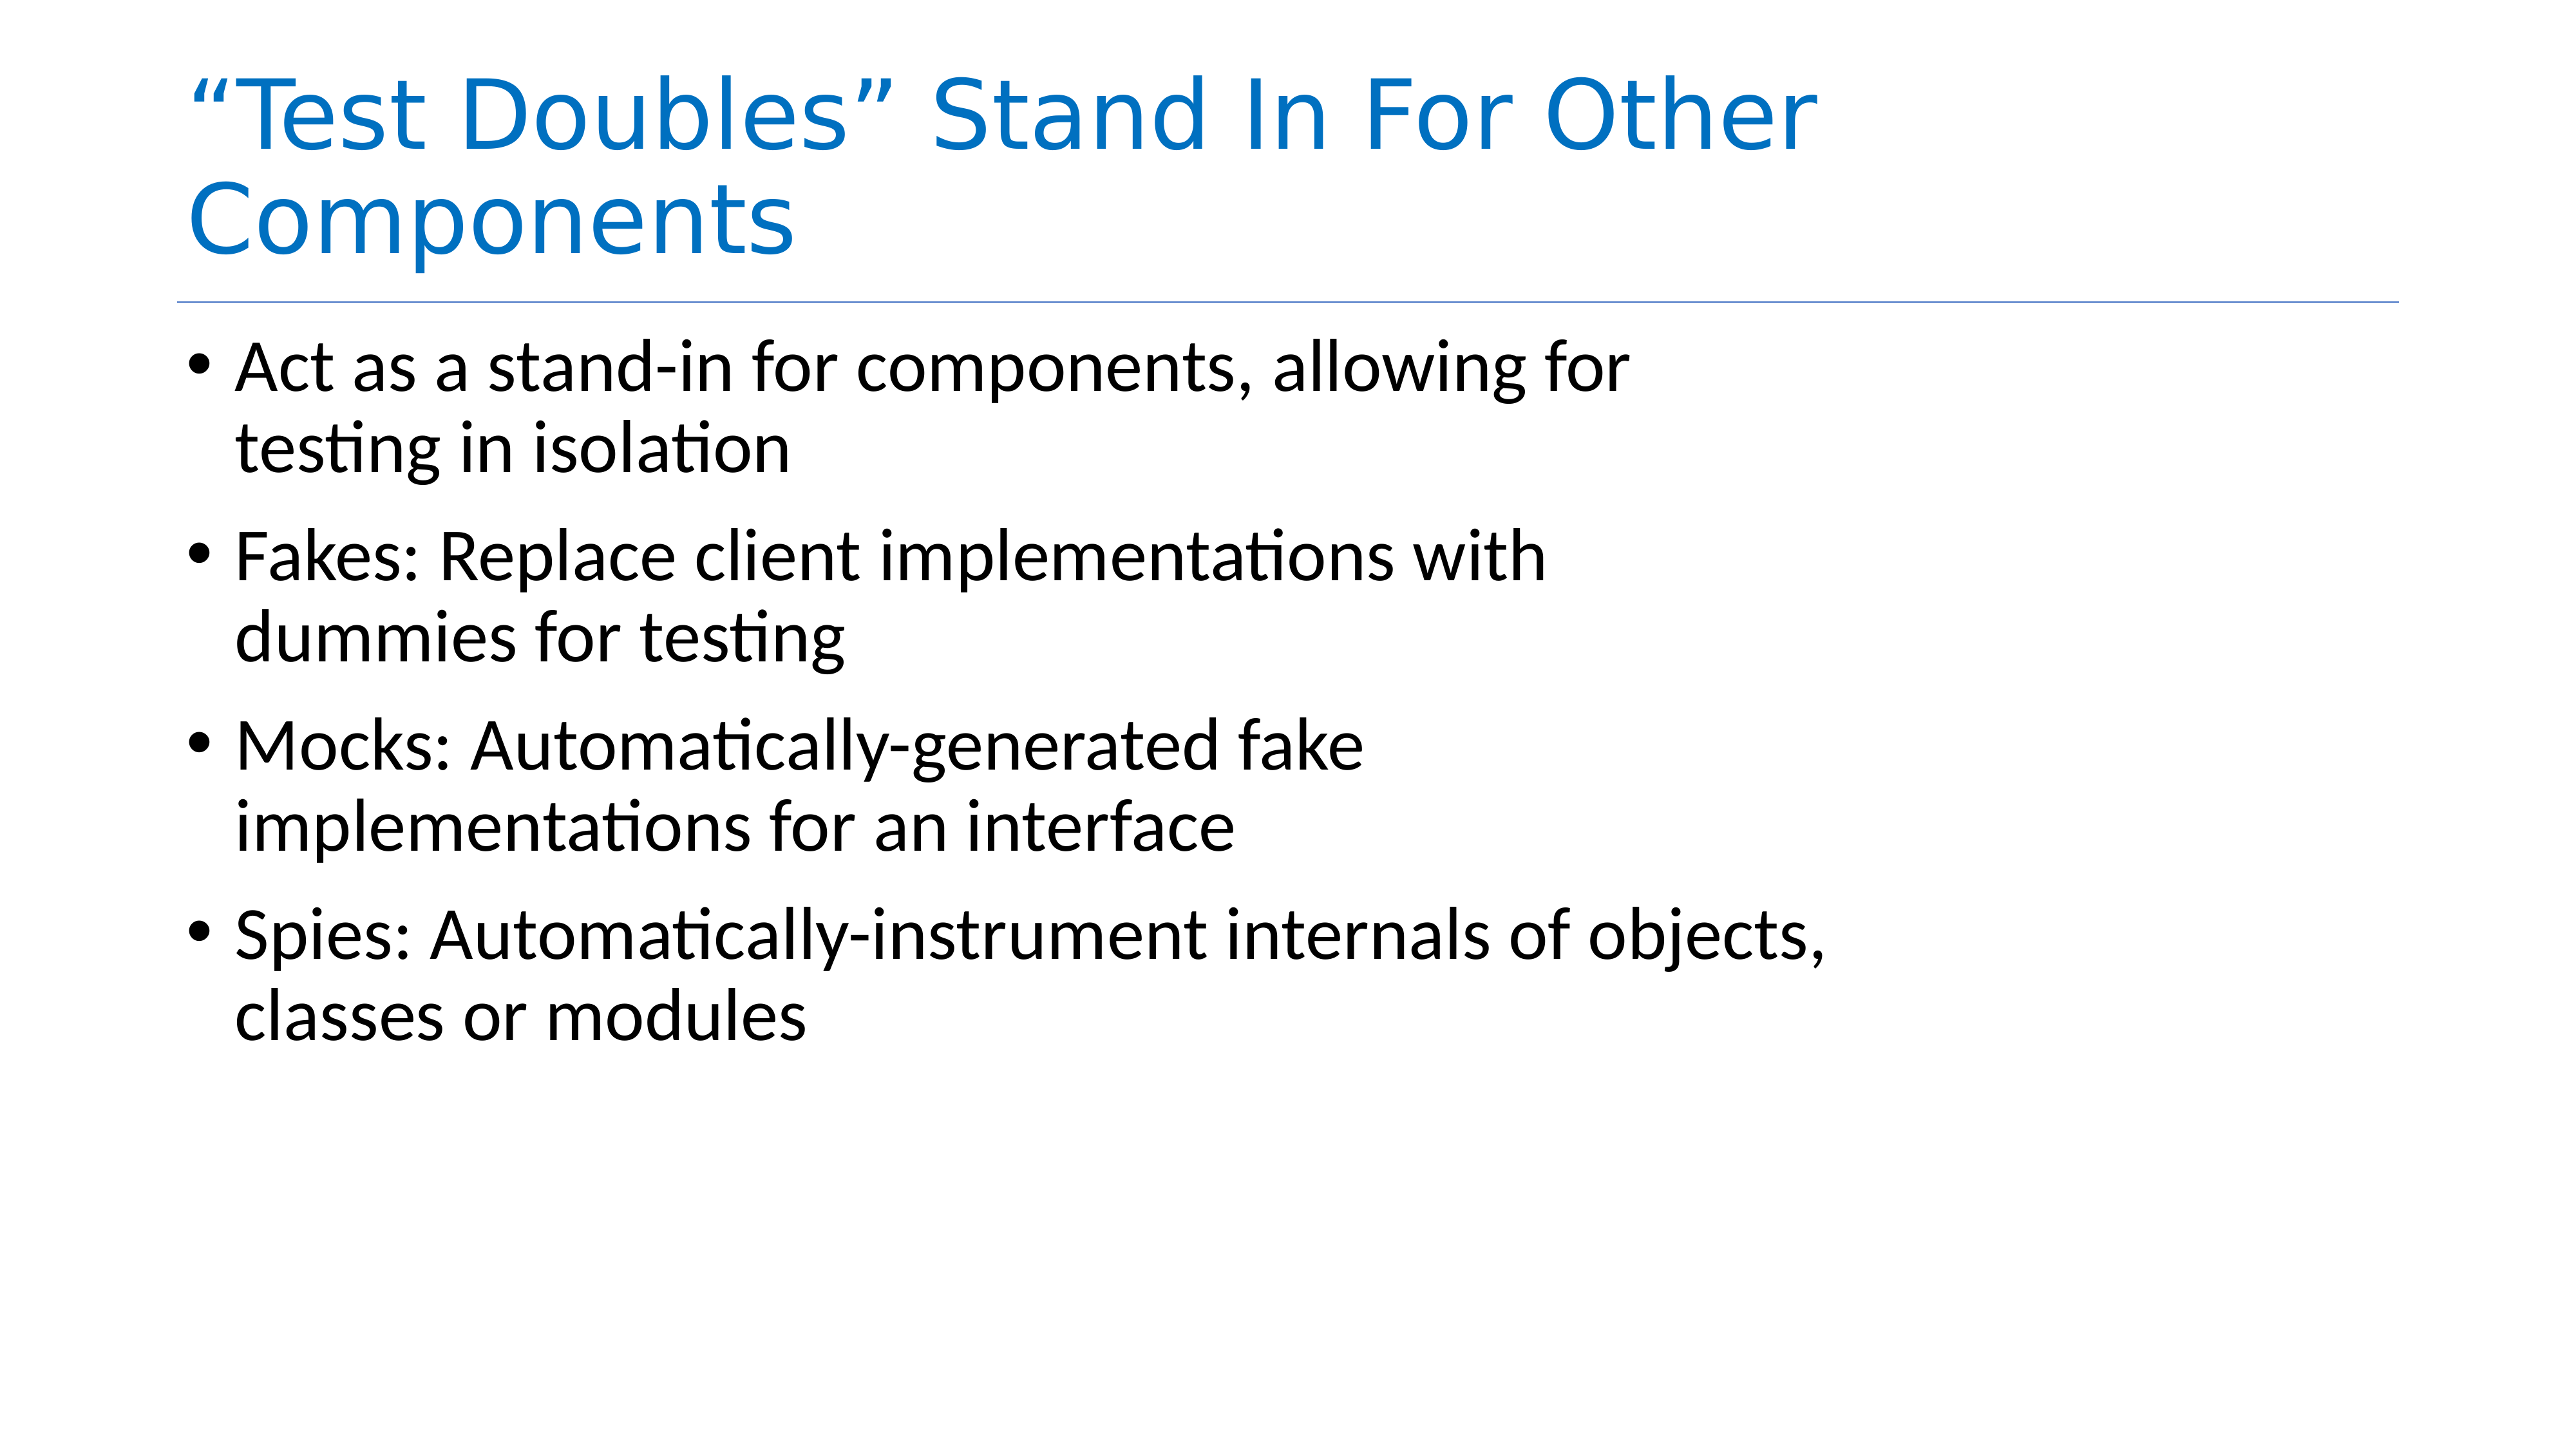

# “Test Doubles” Stand In For Other Components
Act as a stand-in for components, allowing for testing in isolation
Fakes: Replace client implementations with dummies for testing
Mocks: Automatically-generated fake implementations for an interface
Spies: Automatically-instrument internals of objects, classes or modules